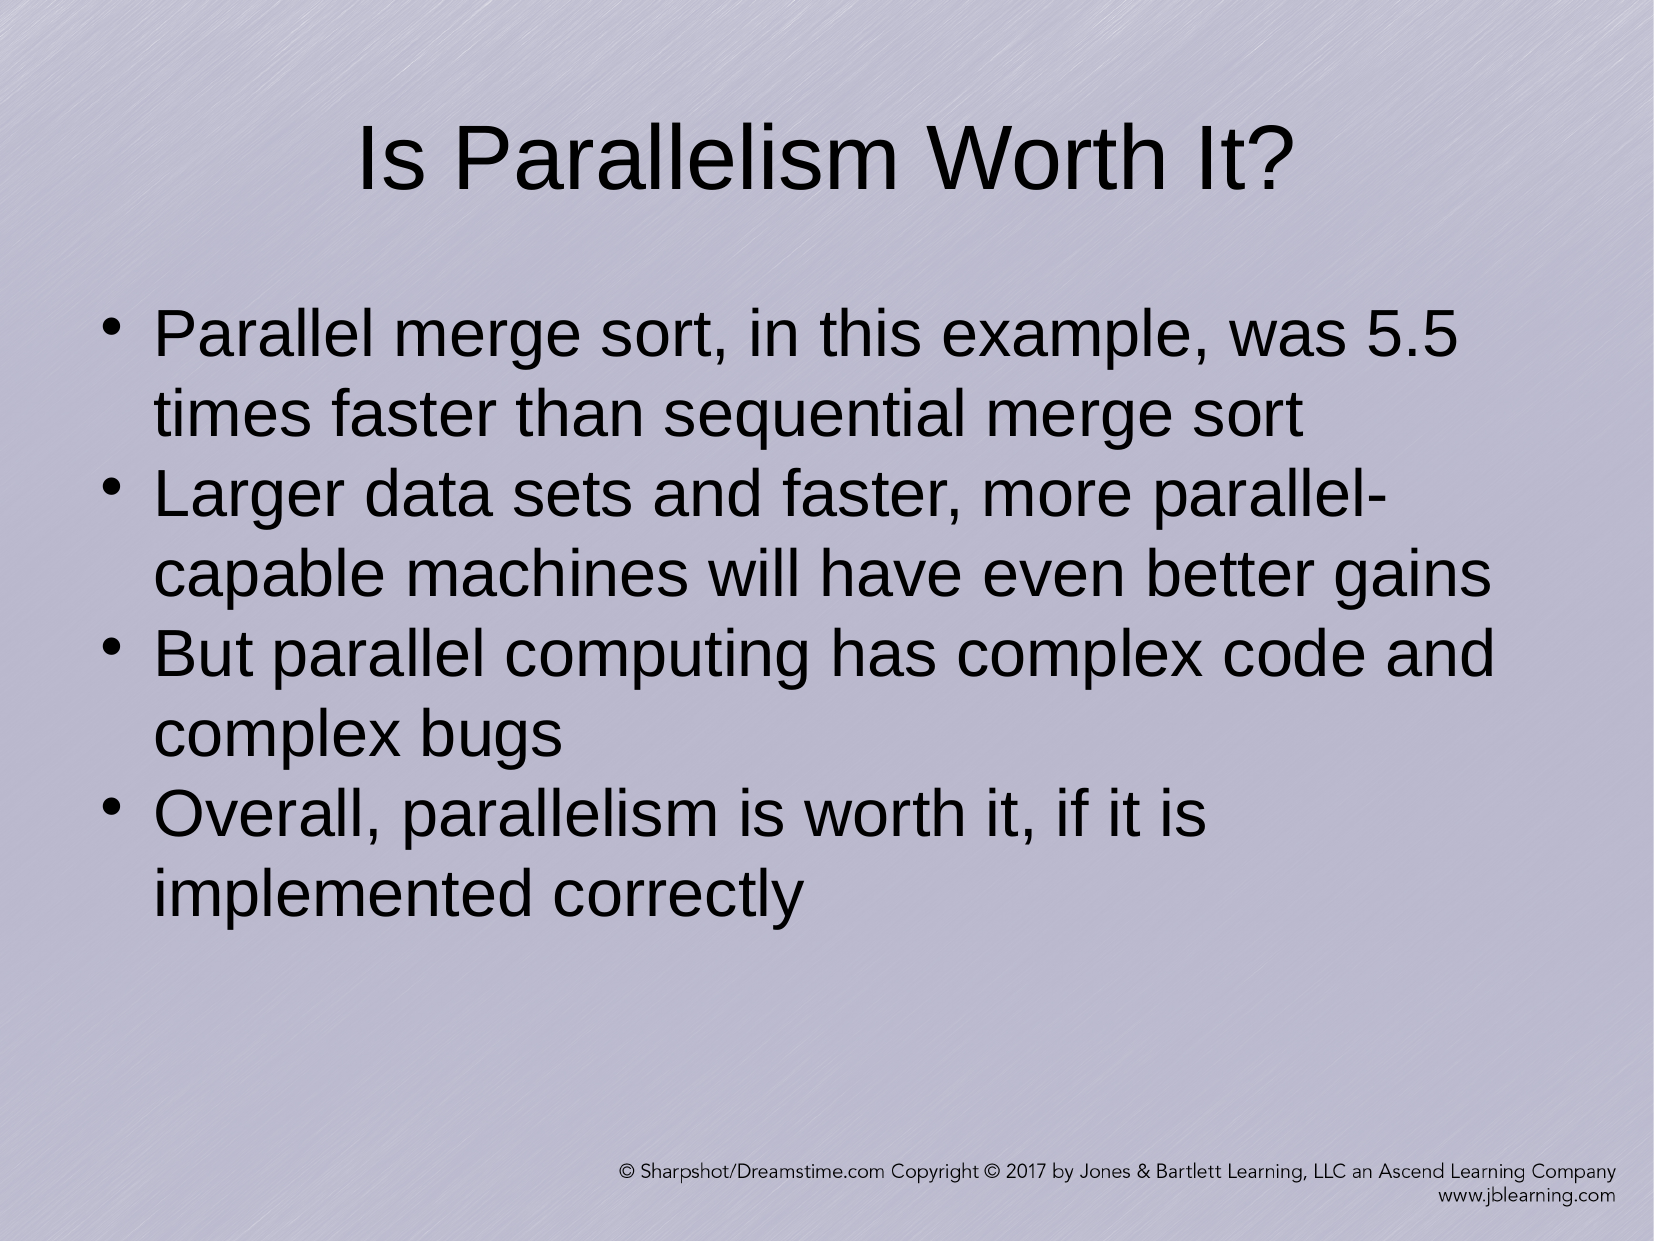

Is Parallelism Worth It?
Parallel merge sort, in this example, was 5.5 times faster than sequential merge sort
Larger data sets and faster, more parallel-capable machines will have even better gains
But parallel computing has complex code and complex bugs
Overall, parallelism is worth it, if it is implemented correctly